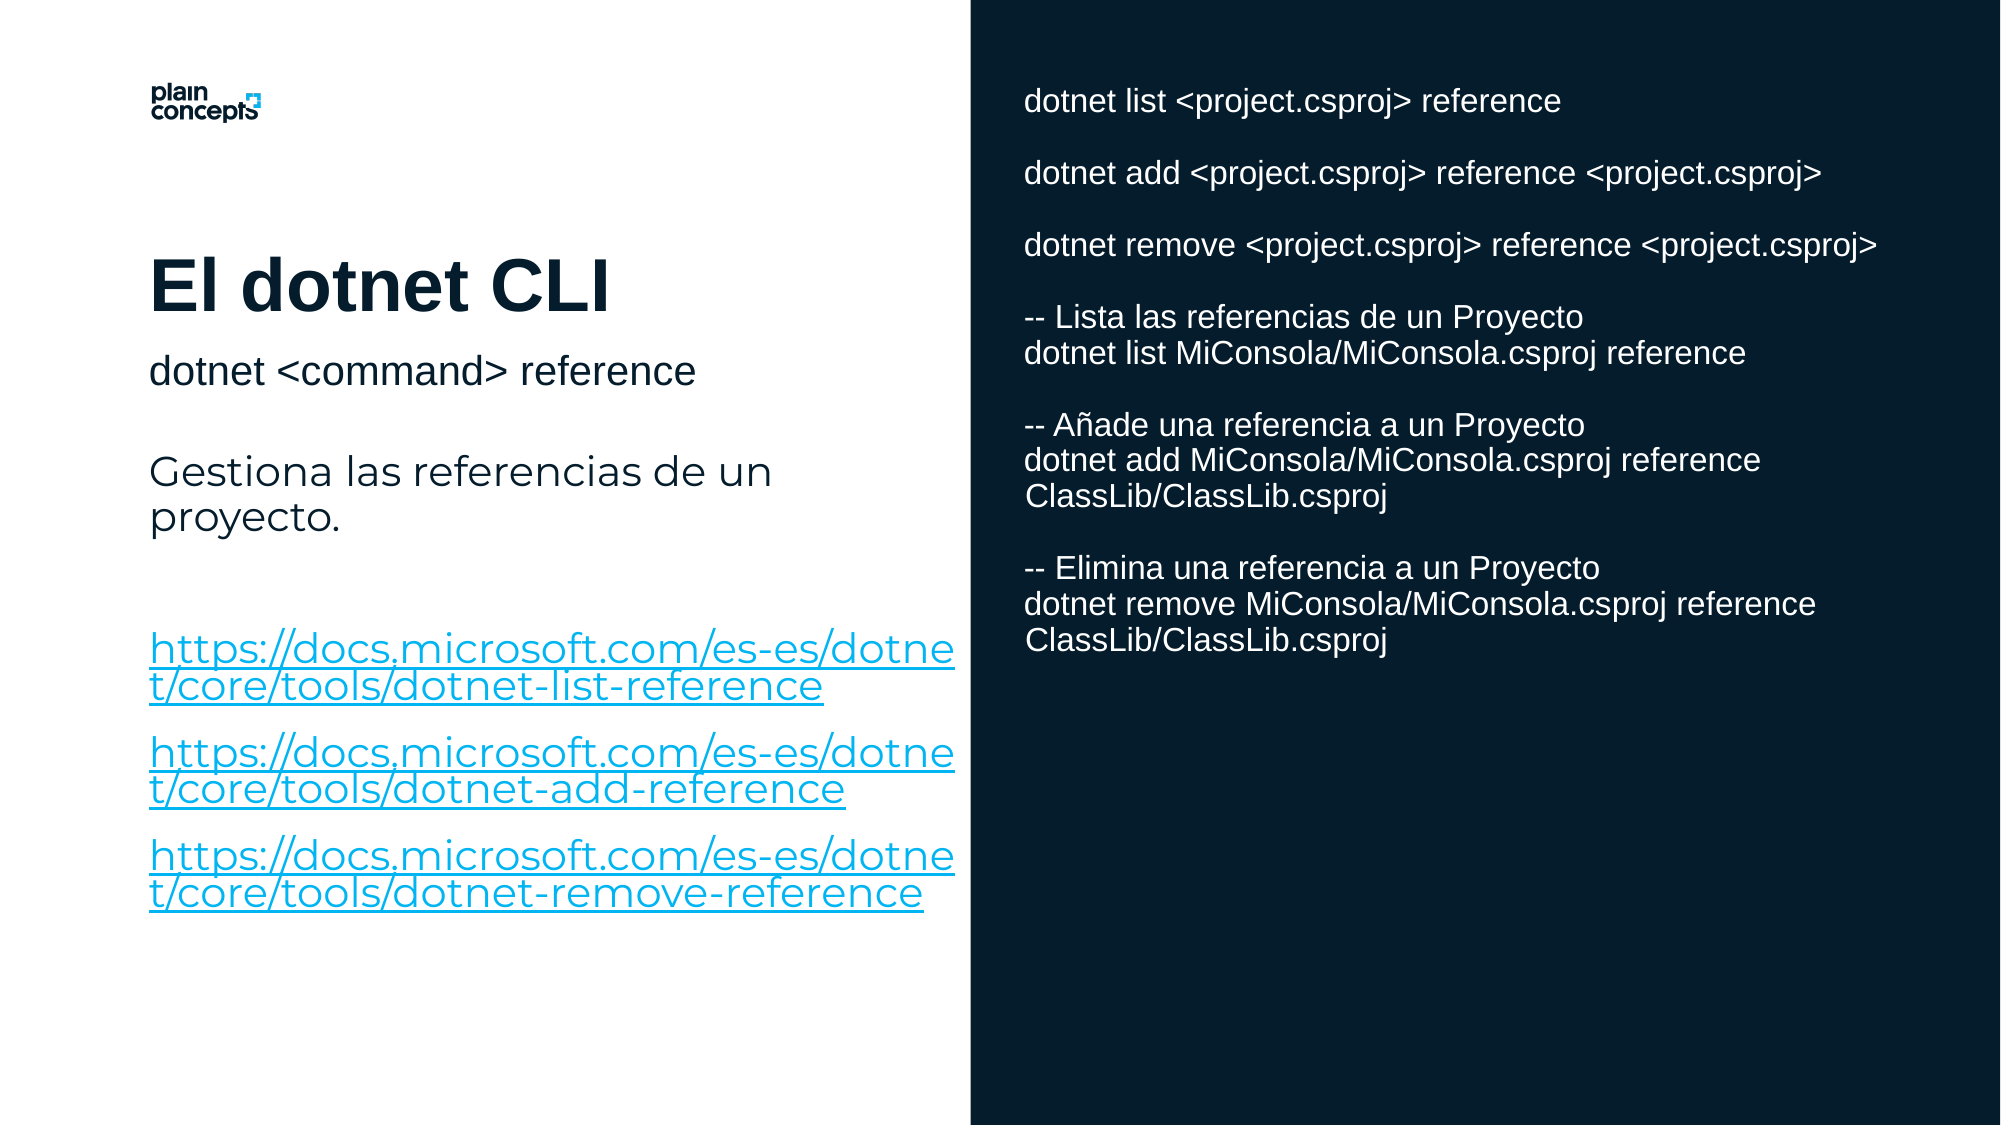

dotnet list <project.csproj> reference

dotnet add <project.csproj> reference <project.csproj>

dotnet remove <project.csproj> reference <project.csproj>

-- Lista las referencias de un Proyecto
dotnet list MiConsola/MiConsola.csproj reference

-- Añade una referencia a un Proyecto
dotnet add MiConsola/MiConsola.csproj reference ClassLib/ClassLib.csproj

-- Elimina una referencia a un Proyecto
dotnet remove MiConsola/MiConsola.csproj reference ClassLib/ClassLib.csproj

El dotnet CLI
dotnet <command> reference
Gestiona las referencias de un proyecto.

https://docs.microsoft.com/es-es/dotnet/core/tools/dotnet-list-reference
https://docs.microsoft.com/es-es/dotnet/core/tools/dotnet-add-reference
https://docs.microsoft.com/es-es/dotnet/core/tools/dotnet-remove-reference